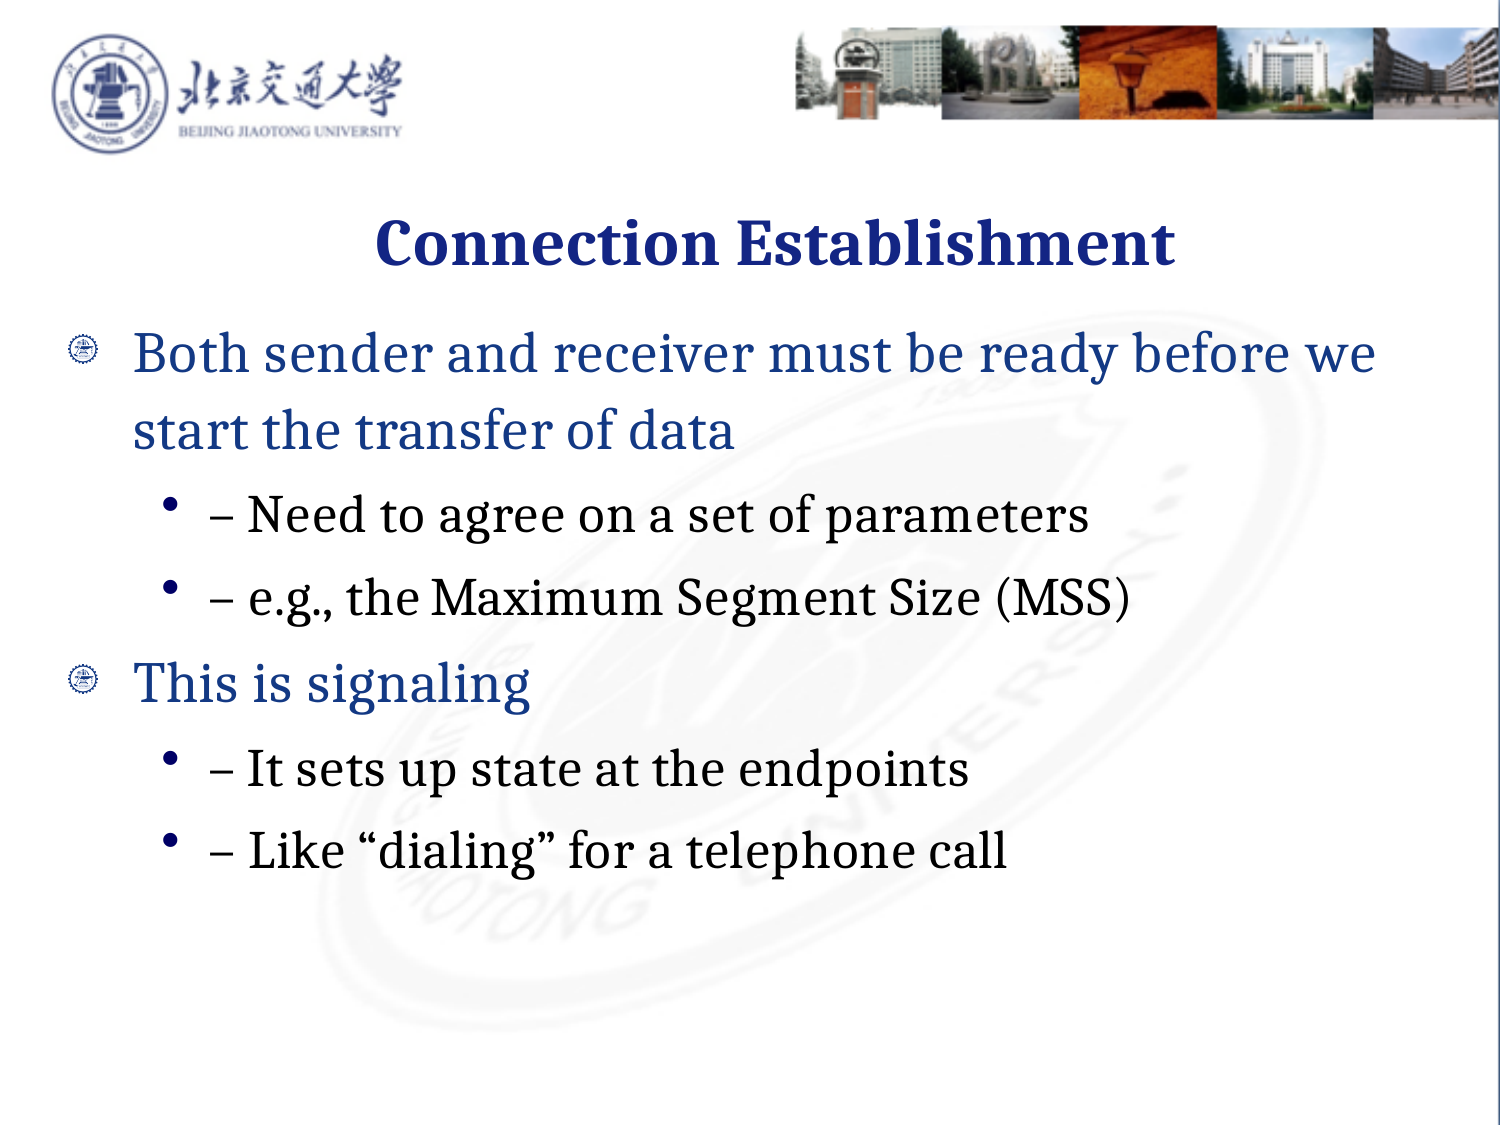

Connection Establishment
Both sender and receiver must be ready before we start the transfer of data
– Need to agree on a set of parameters
– e.g., the Maximum Segment Size (MSS)
This is signaling
– It sets up state at the endpoints
– Like “dialing” for a telephone call